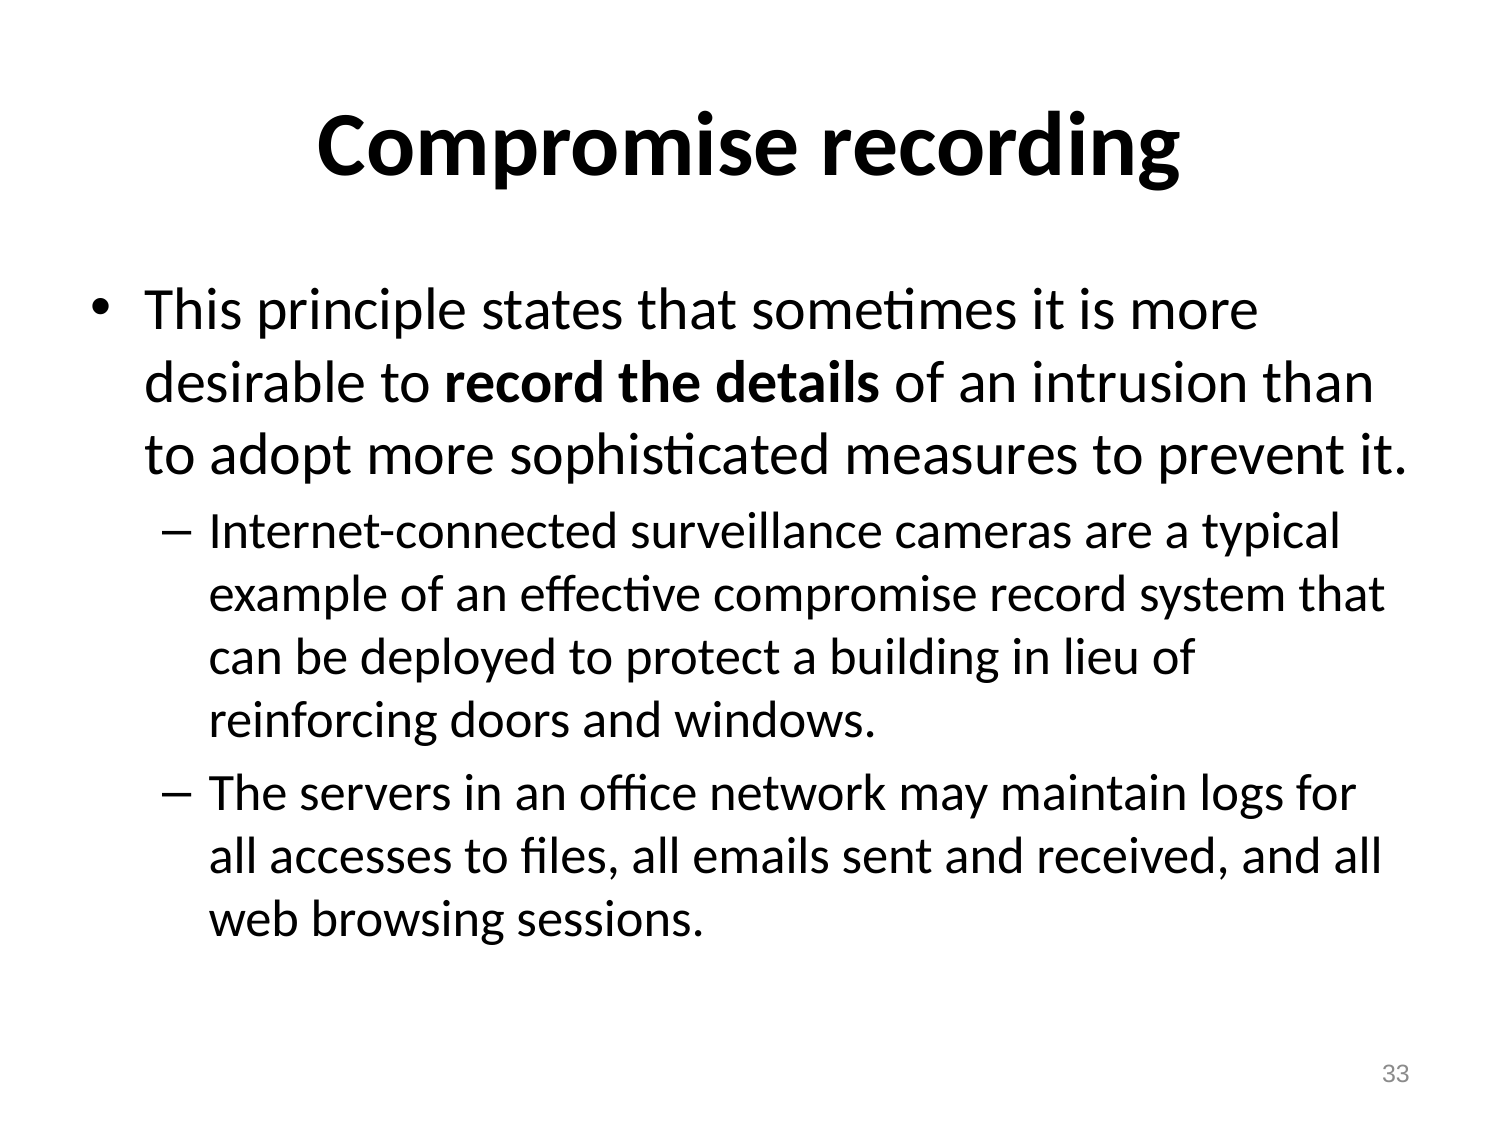

# Compromise recording
This principle states that sometimes it is more desirable to record the details of an intrusion than to adopt more sophisticated measures to prevent it.
Internet-connected surveillance cameras are a typical example of an effective compromise record system that can be deployed to protect a building in lieu of reinforcing doors and windows.
The servers in an office network may maintain logs for all accesses to files, all emails sent and received, and all web browsing sessions.
33